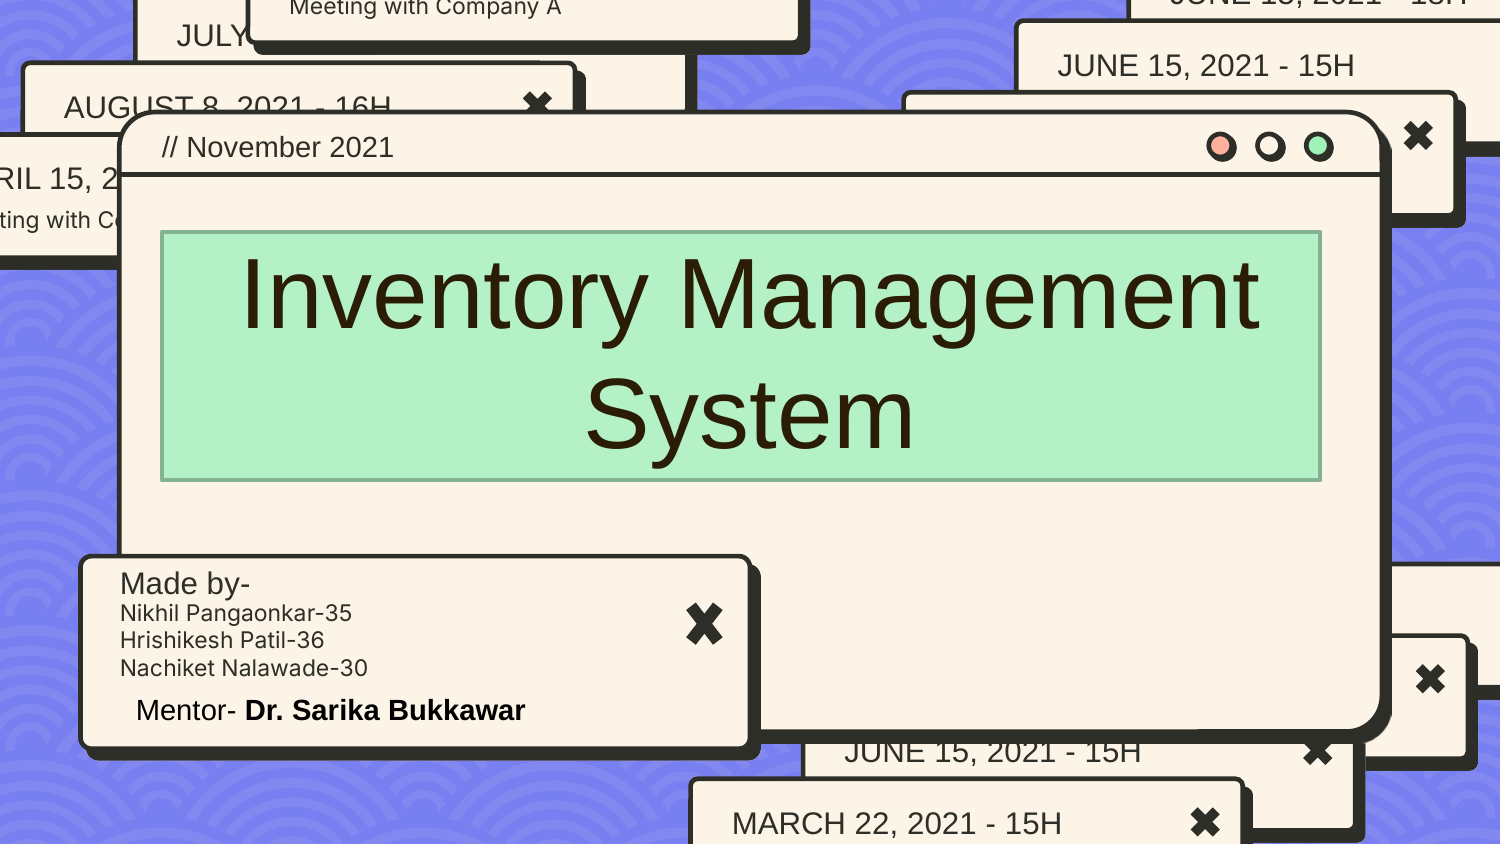

// November 2021
# Inventory Management System

Made by-

Nikhil Pangaonkar-35
Hrishikesh Patil-36
Nachiket Nalawade-30
Mentor- Dr. Sarika Bukkawar